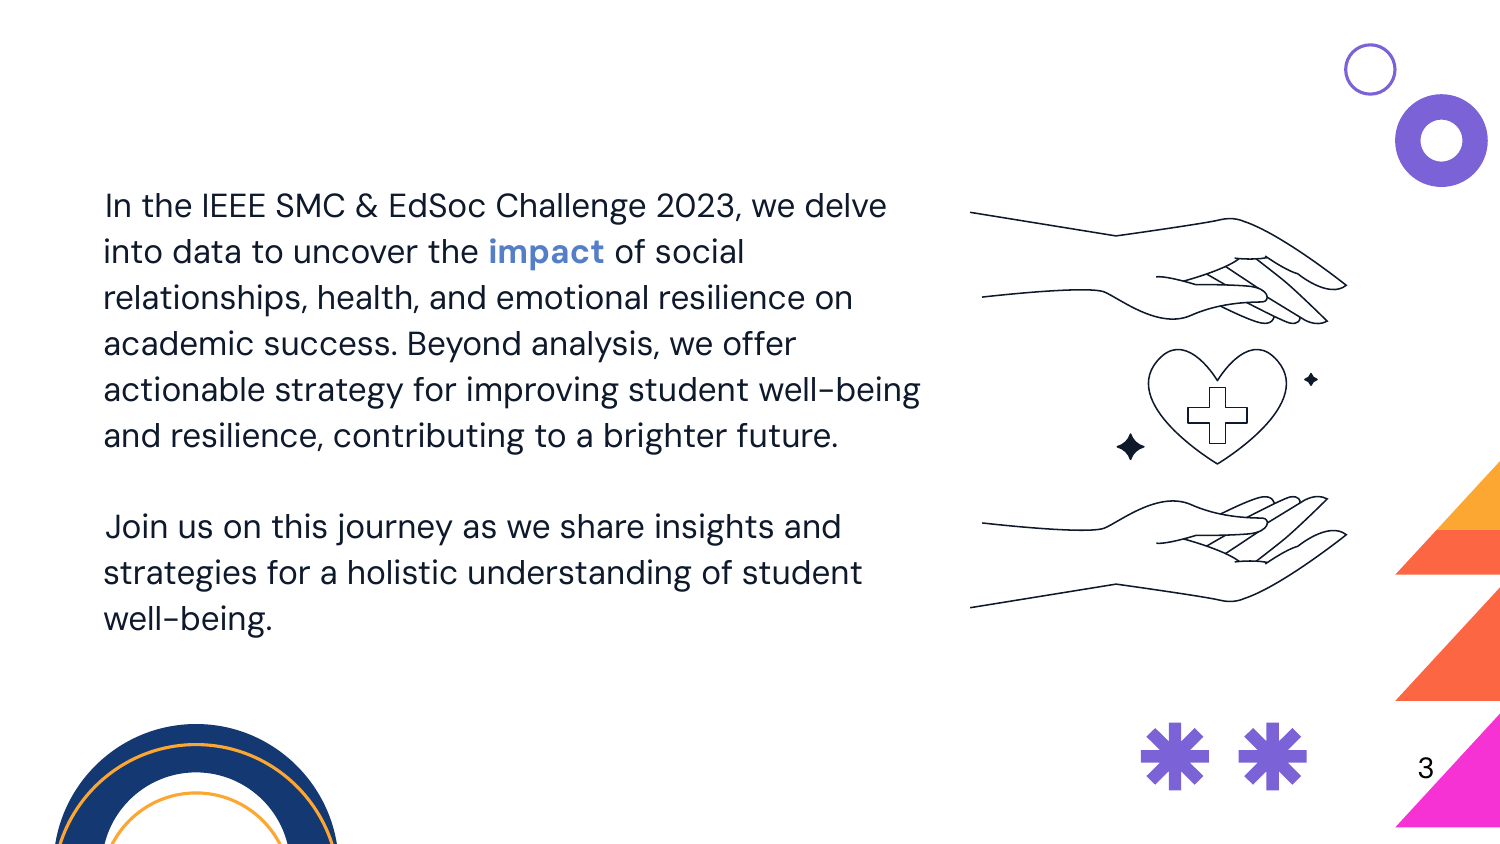

In the IEEE SMC & EdSoc Challenge 2023, we delve into data to uncover the impact of social relationships, health, and emotional resilience on academic success. Beyond analysis, we offer actionable strategy for improving student well-being and resilience, contributing to a brighter future.

      Join us on this journey as we share insights and strategies for a holistic understanding of student well-being.

3